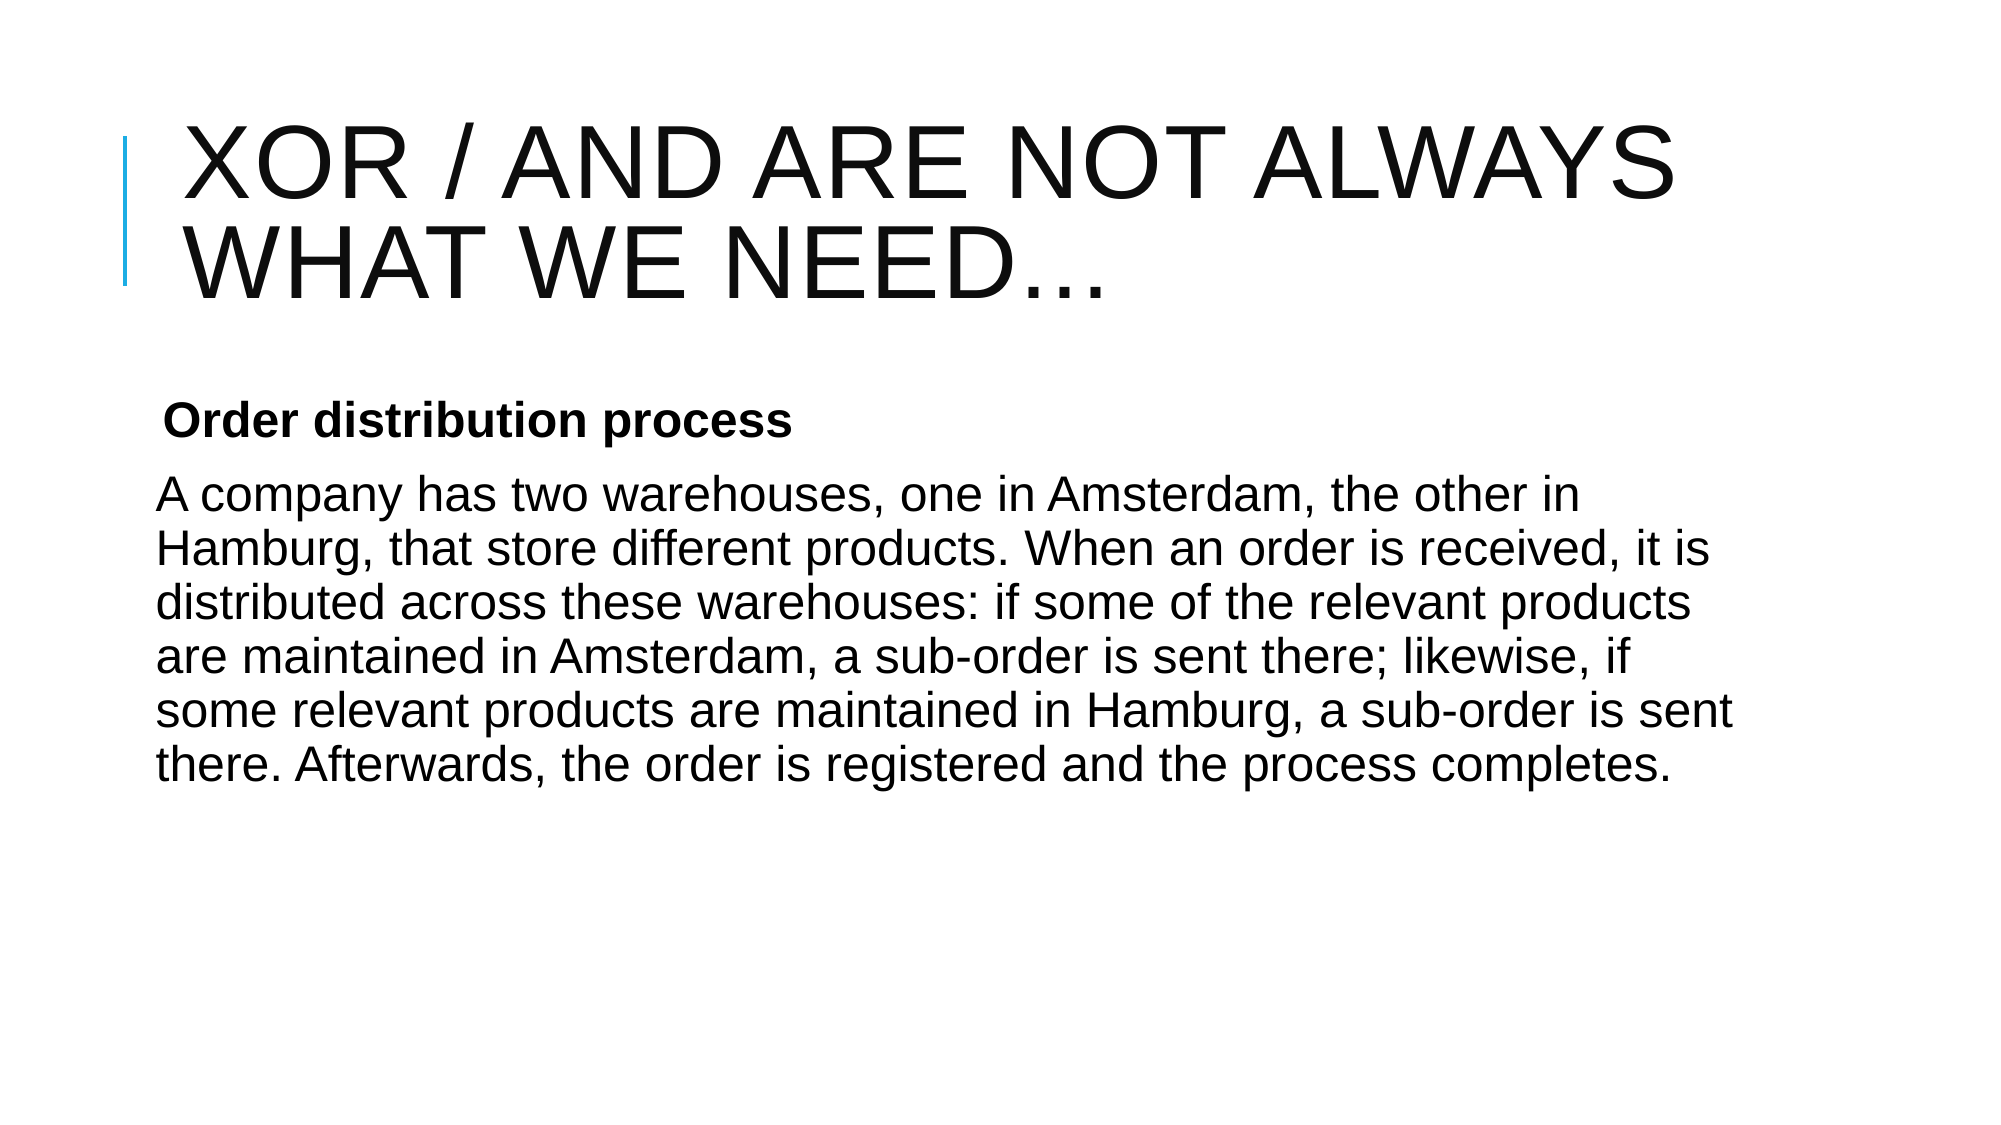

# XOR / AND are not always what we need...
Order distribution process
A company has two warehouses, one in Amsterdam, the other in Hamburg, that store different products. When an order is received, it is distributed across these warehouses: if some of the relevant products are maintained in Amsterdam, a sub-order is sent there; likewise, if some relevant products are maintained in Hamburg, a sub-order is sent there. Afterwards, the order is registered and the process completes.